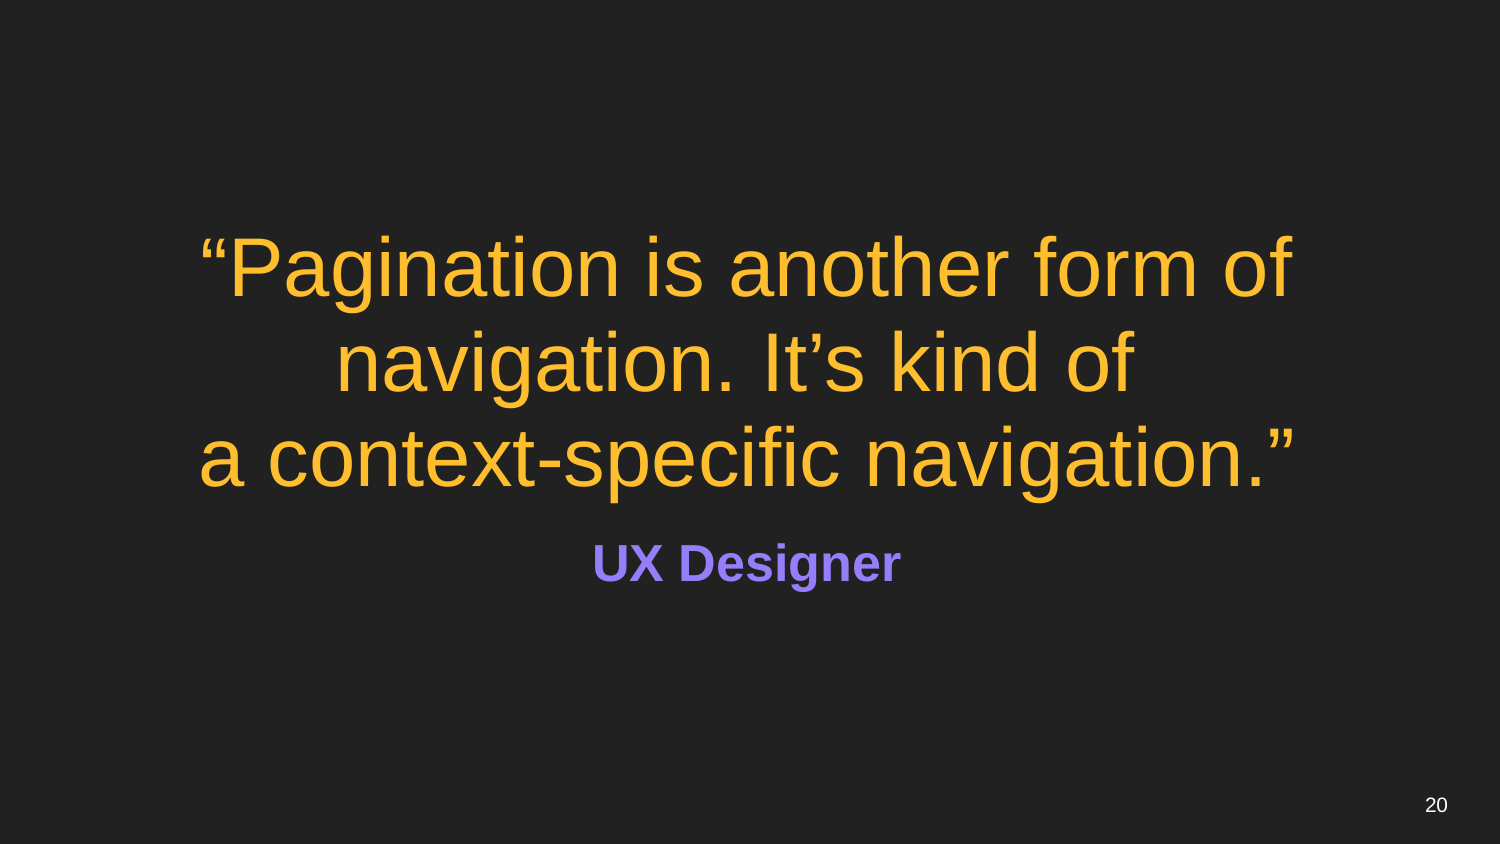

# “Pagination is another form of navigation. It’s kind of a context-specific navigation.” UX Designer
20